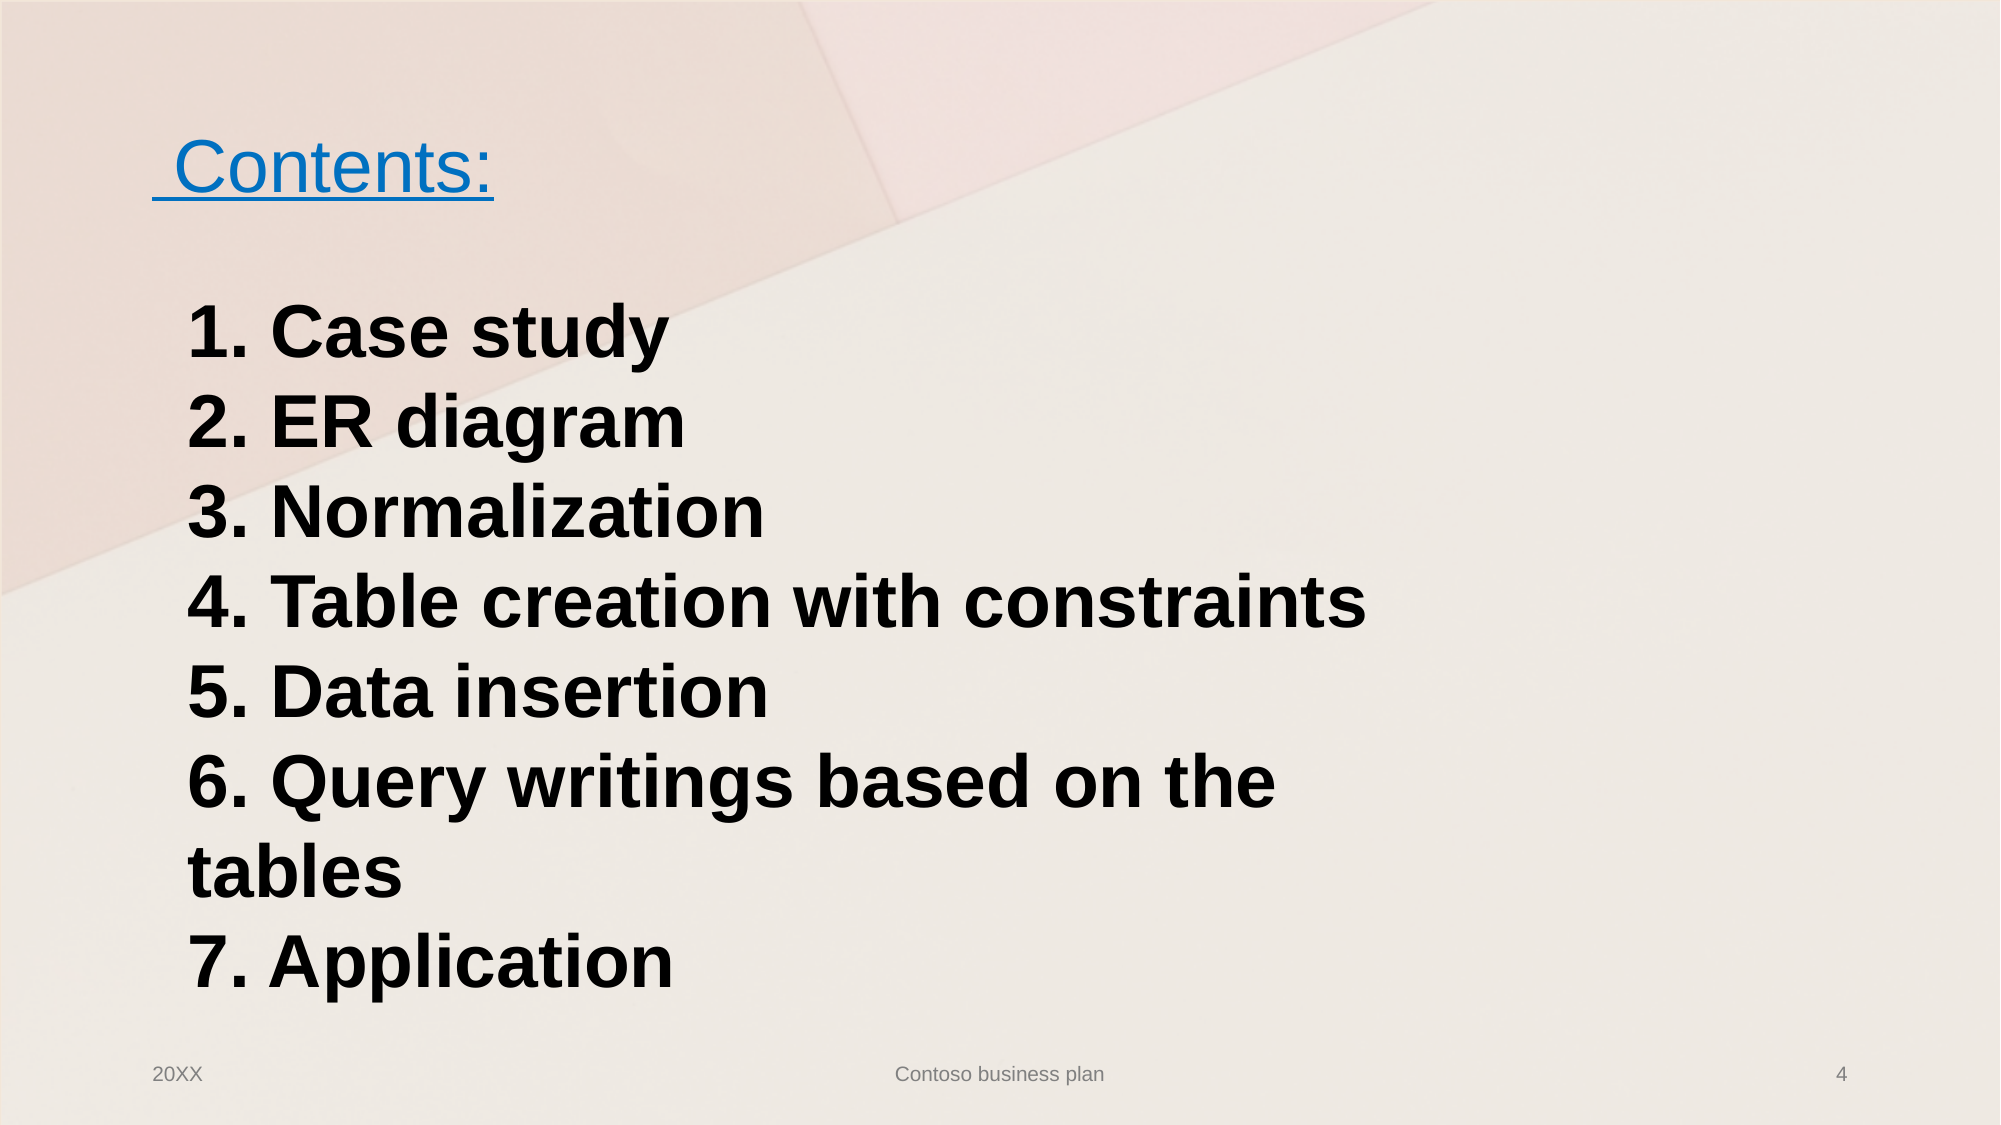

# Contents:
1. Case study
2. ER diagram
3. Normalization
4. Table creation with constraints
5. Data insertion
6. Query writings based on the tables
7. Application
20XX
Contoso business plan
4